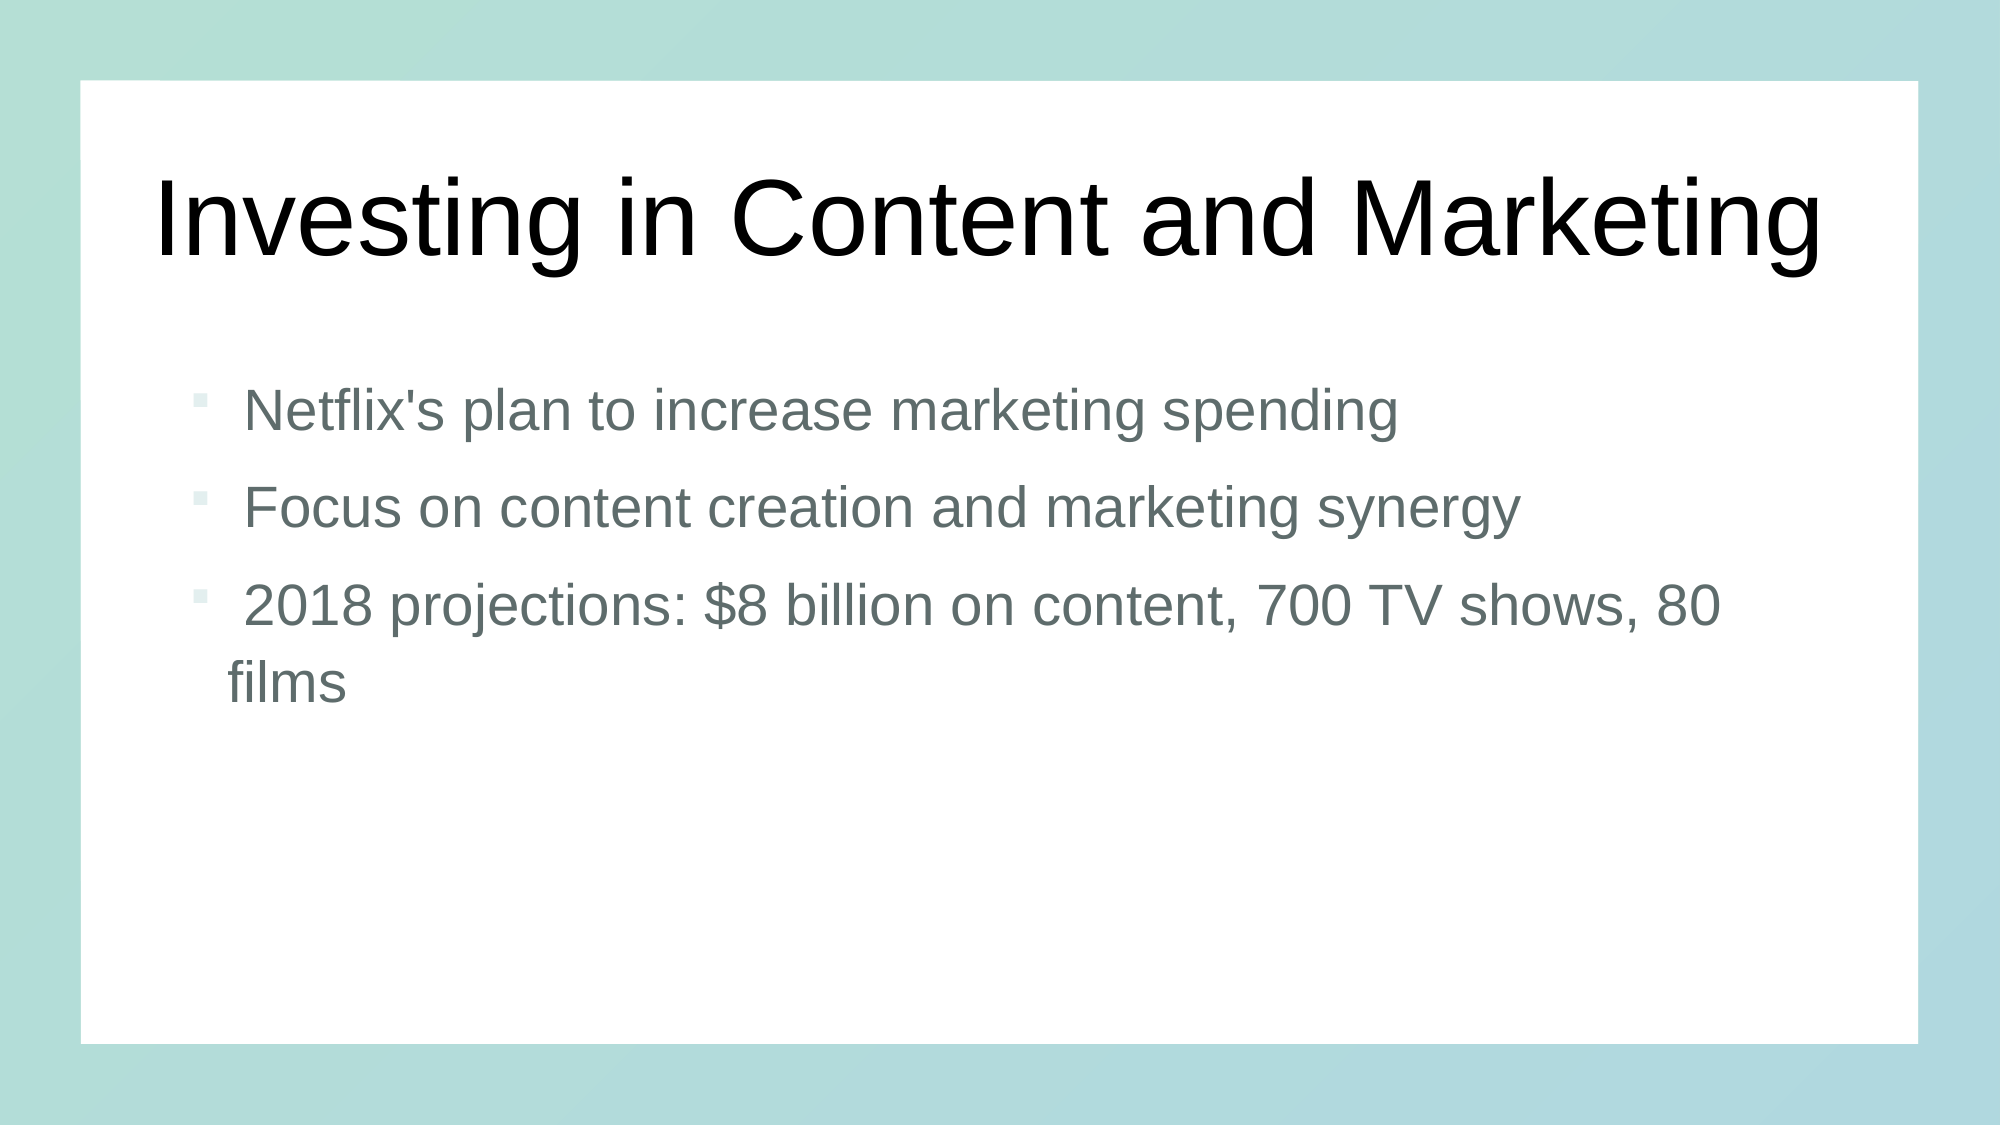

# Investing in Content and Marketing
 Netflix's plan to increase marketing spending
 Focus on content creation and marketing synergy
 2018 projections: $8 billion on content, 700 TV shows, 80 films